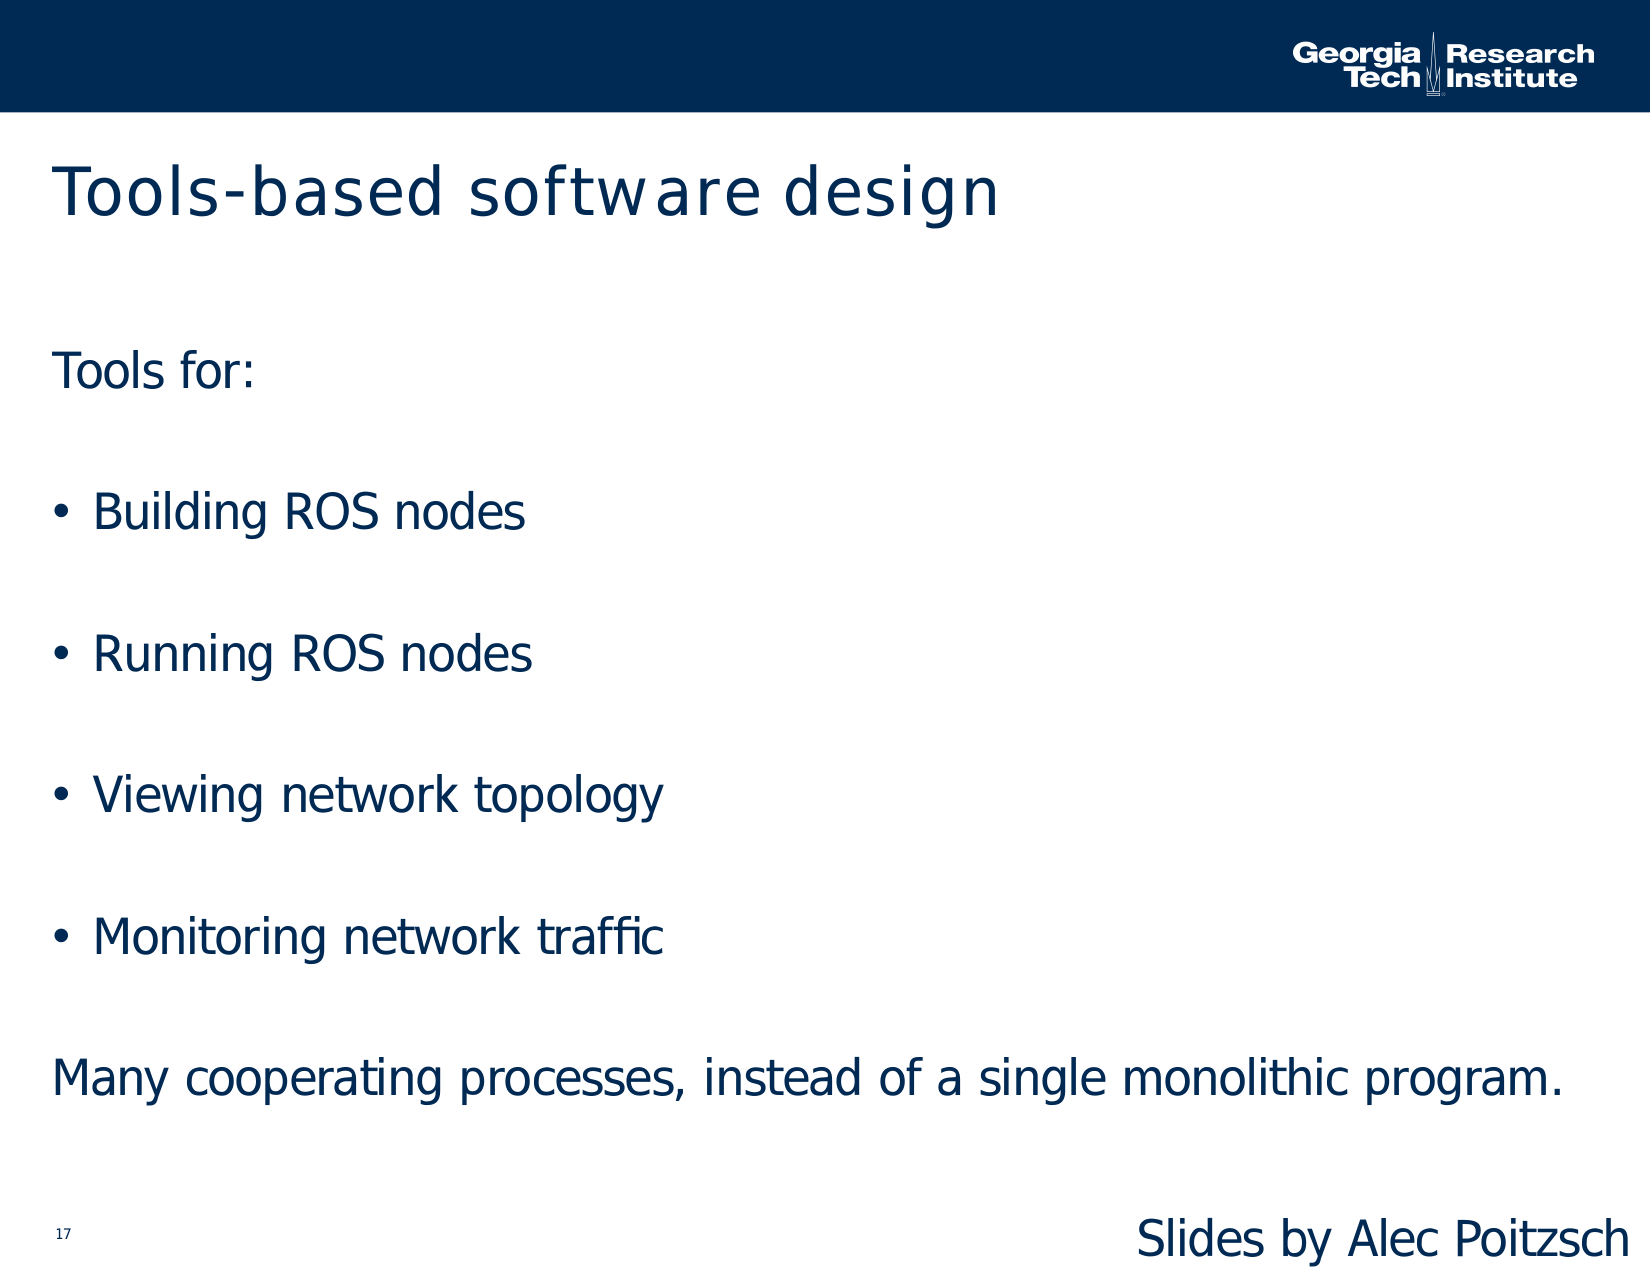

# Tools-based software design
Tools for:
Building ROS nodes
Running ROS nodes
Viewing network topology
Monitoring network traffic
Many cooperating processes, instead of a single monolithic program.
Slides by Alec Poitzsch